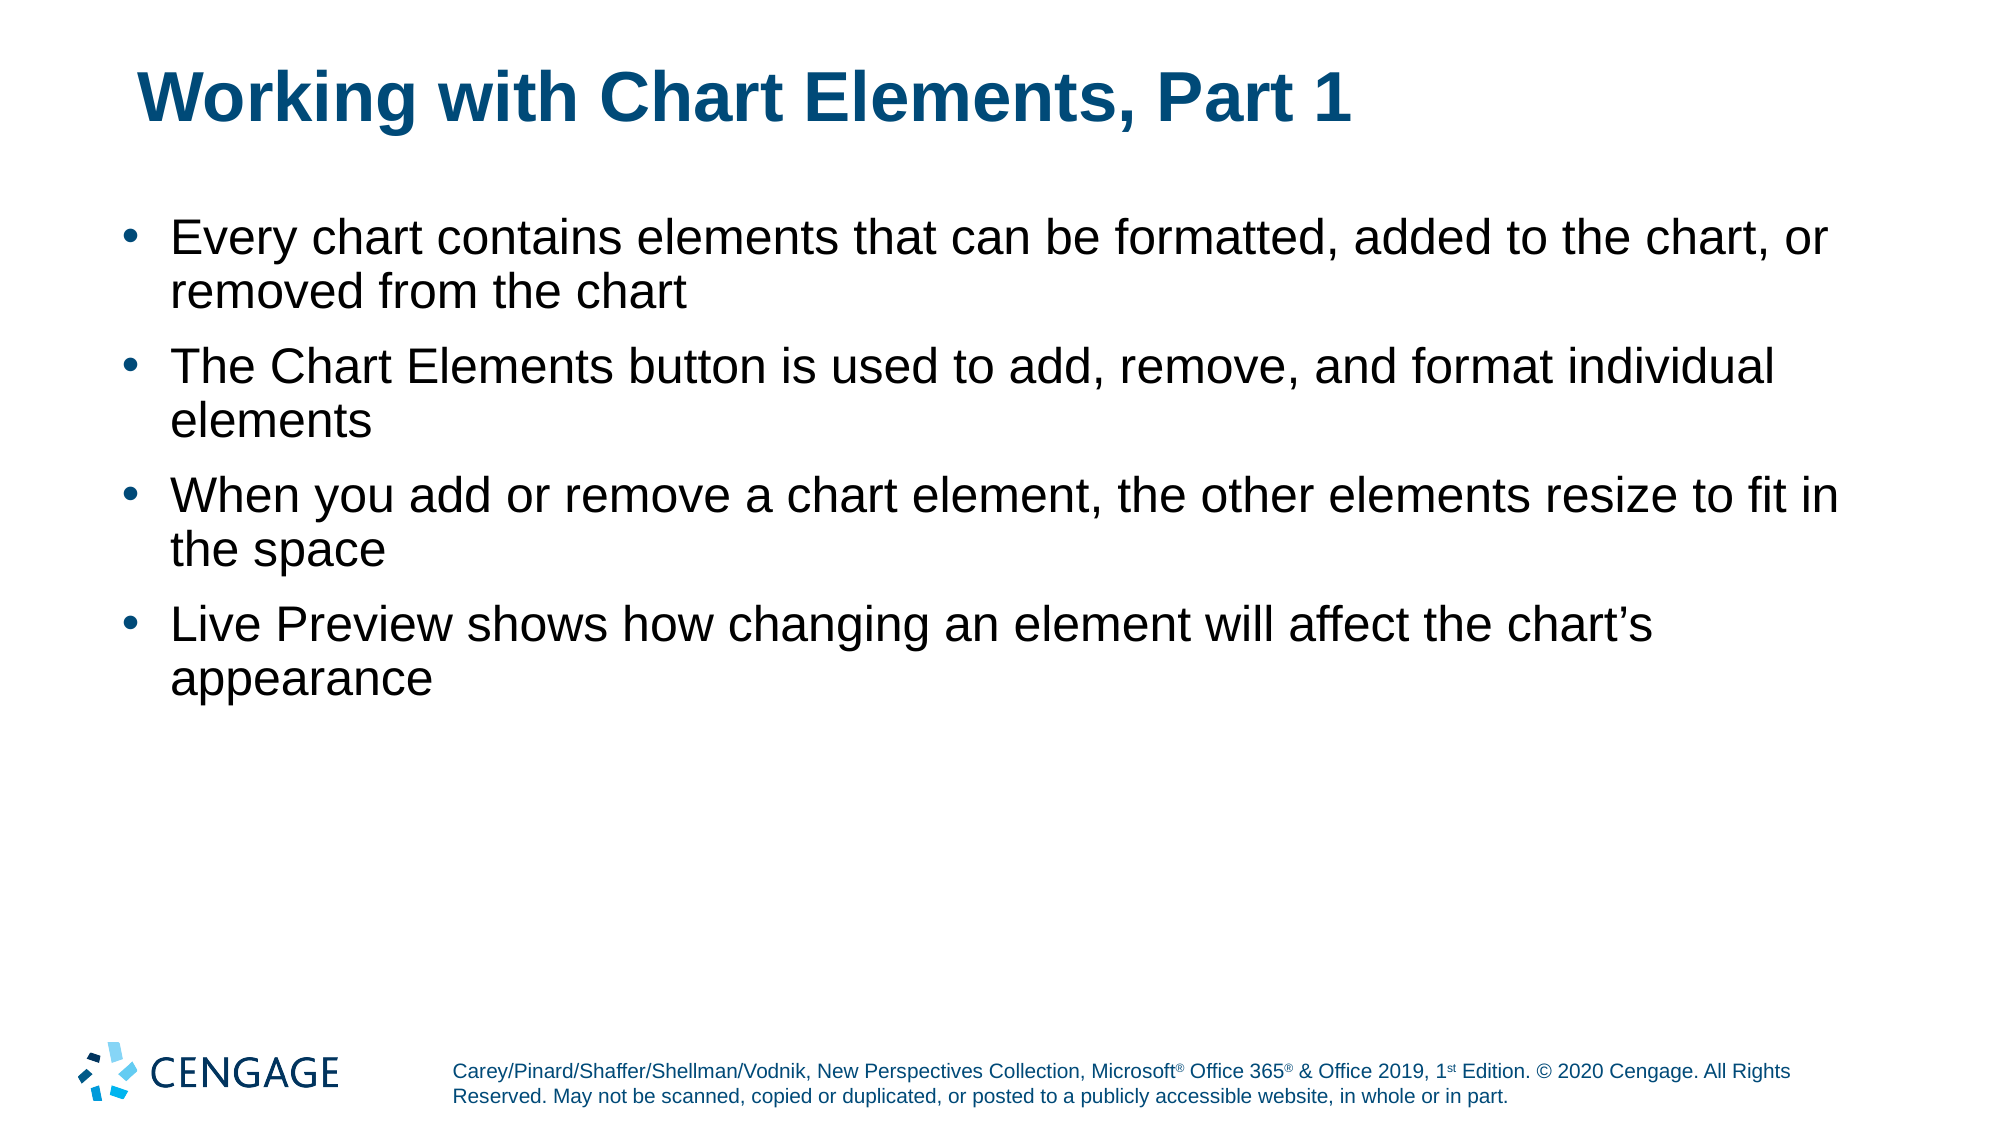

# Working with Chart Elements, Part 1
Every chart contains elements that can be formatted, added to the chart, or removed from the chart
The Chart Elements button is used to add, remove, and format individual elements
When you add or remove a chart element, the other elements resize to fit in the space
Live Preview shows how changing an element will affect the chart’s appearance